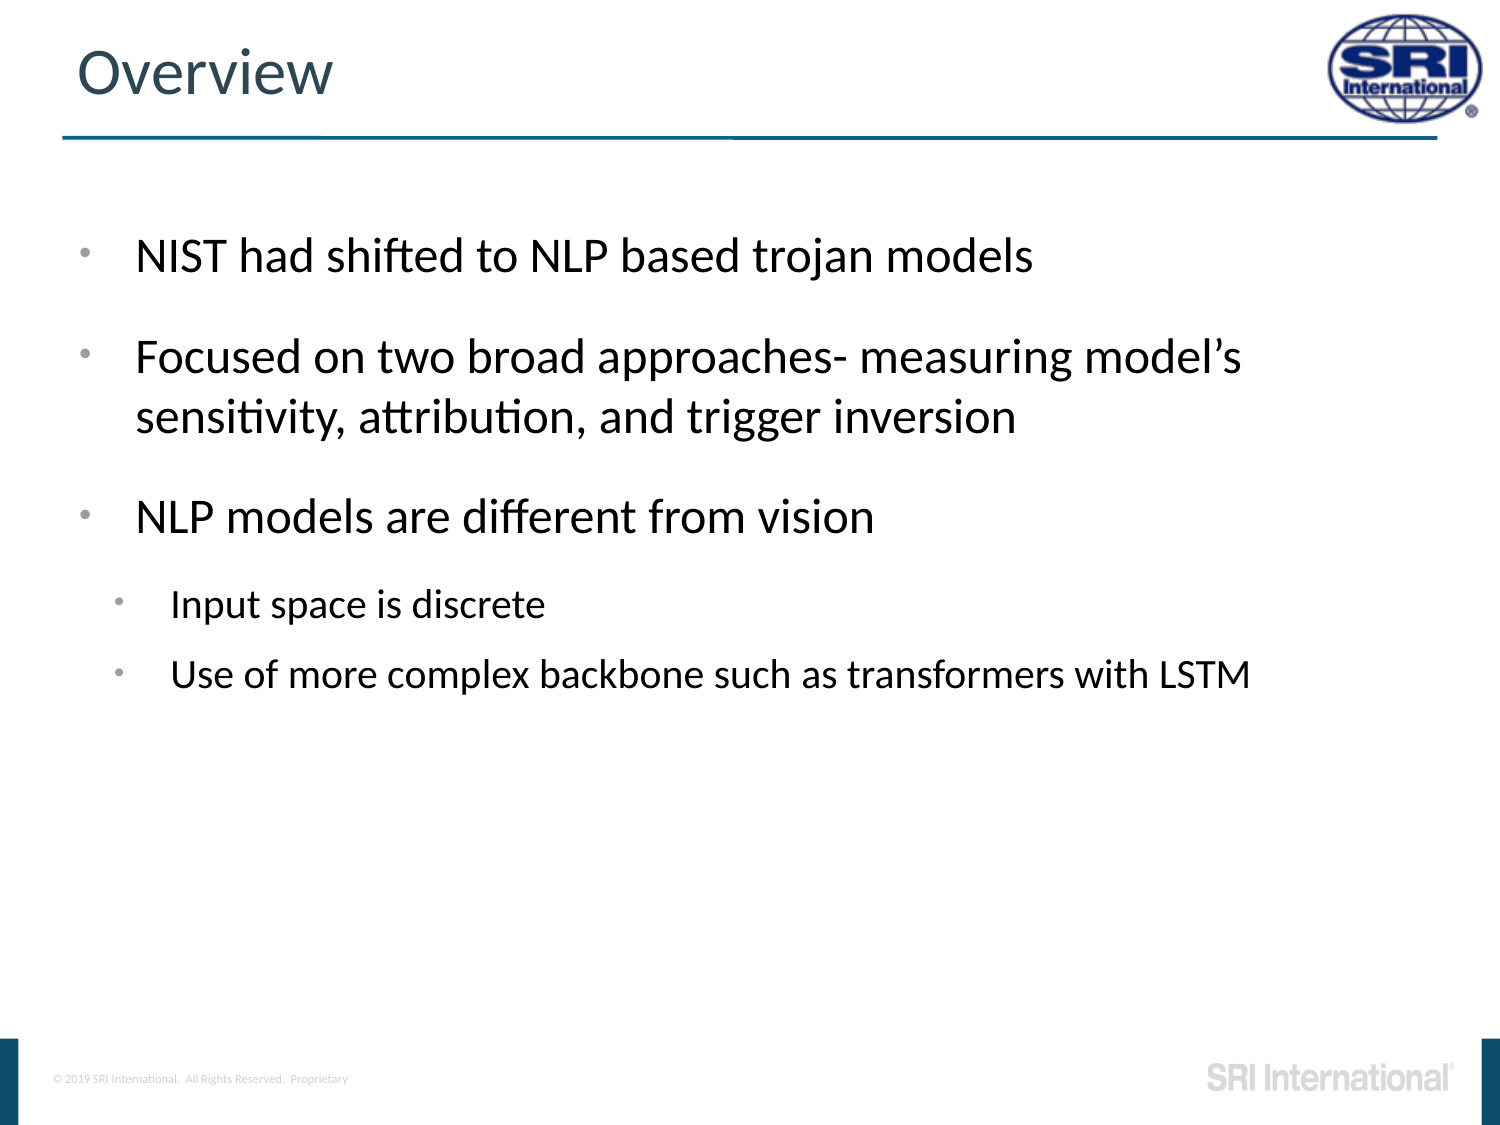

# Overview
NIST had shifted to NLP based trojan models
Focused on two broad approaches- measuring model’s sensitivity, attribution, and trigger inversion
NLP models are different from vision
Input space is discrete
Use of more complex backbone such as transformers with LSTM